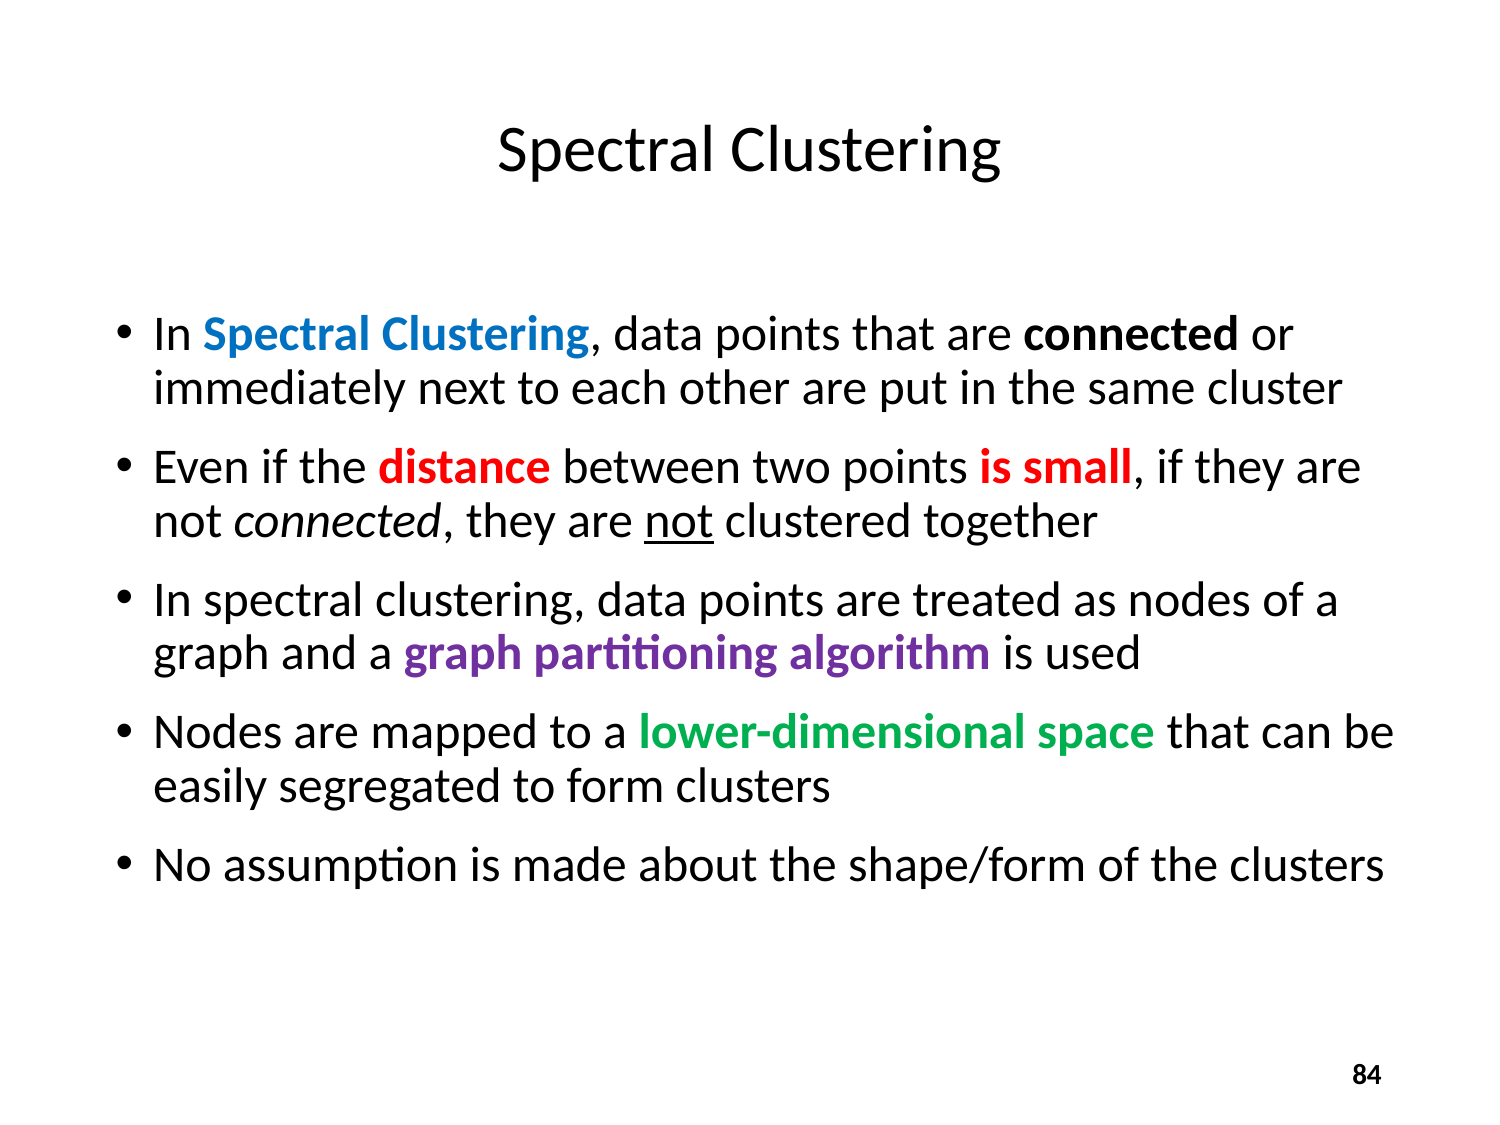

# Spectral Clustering
In Spectral Clustering, data points that are connected or immediately next to each other are put in the same cluster
Even if the distance between two points is small, if they are not connected, they are not clustered together
In spectral clustering, data points are treated as nodes of a graph and a graph partitioning algorithm is used
Nodes are mapped to a lower-dimensional space that can be easily segregated to form clusters
No assumption is made about the shape/form of the clusters
84